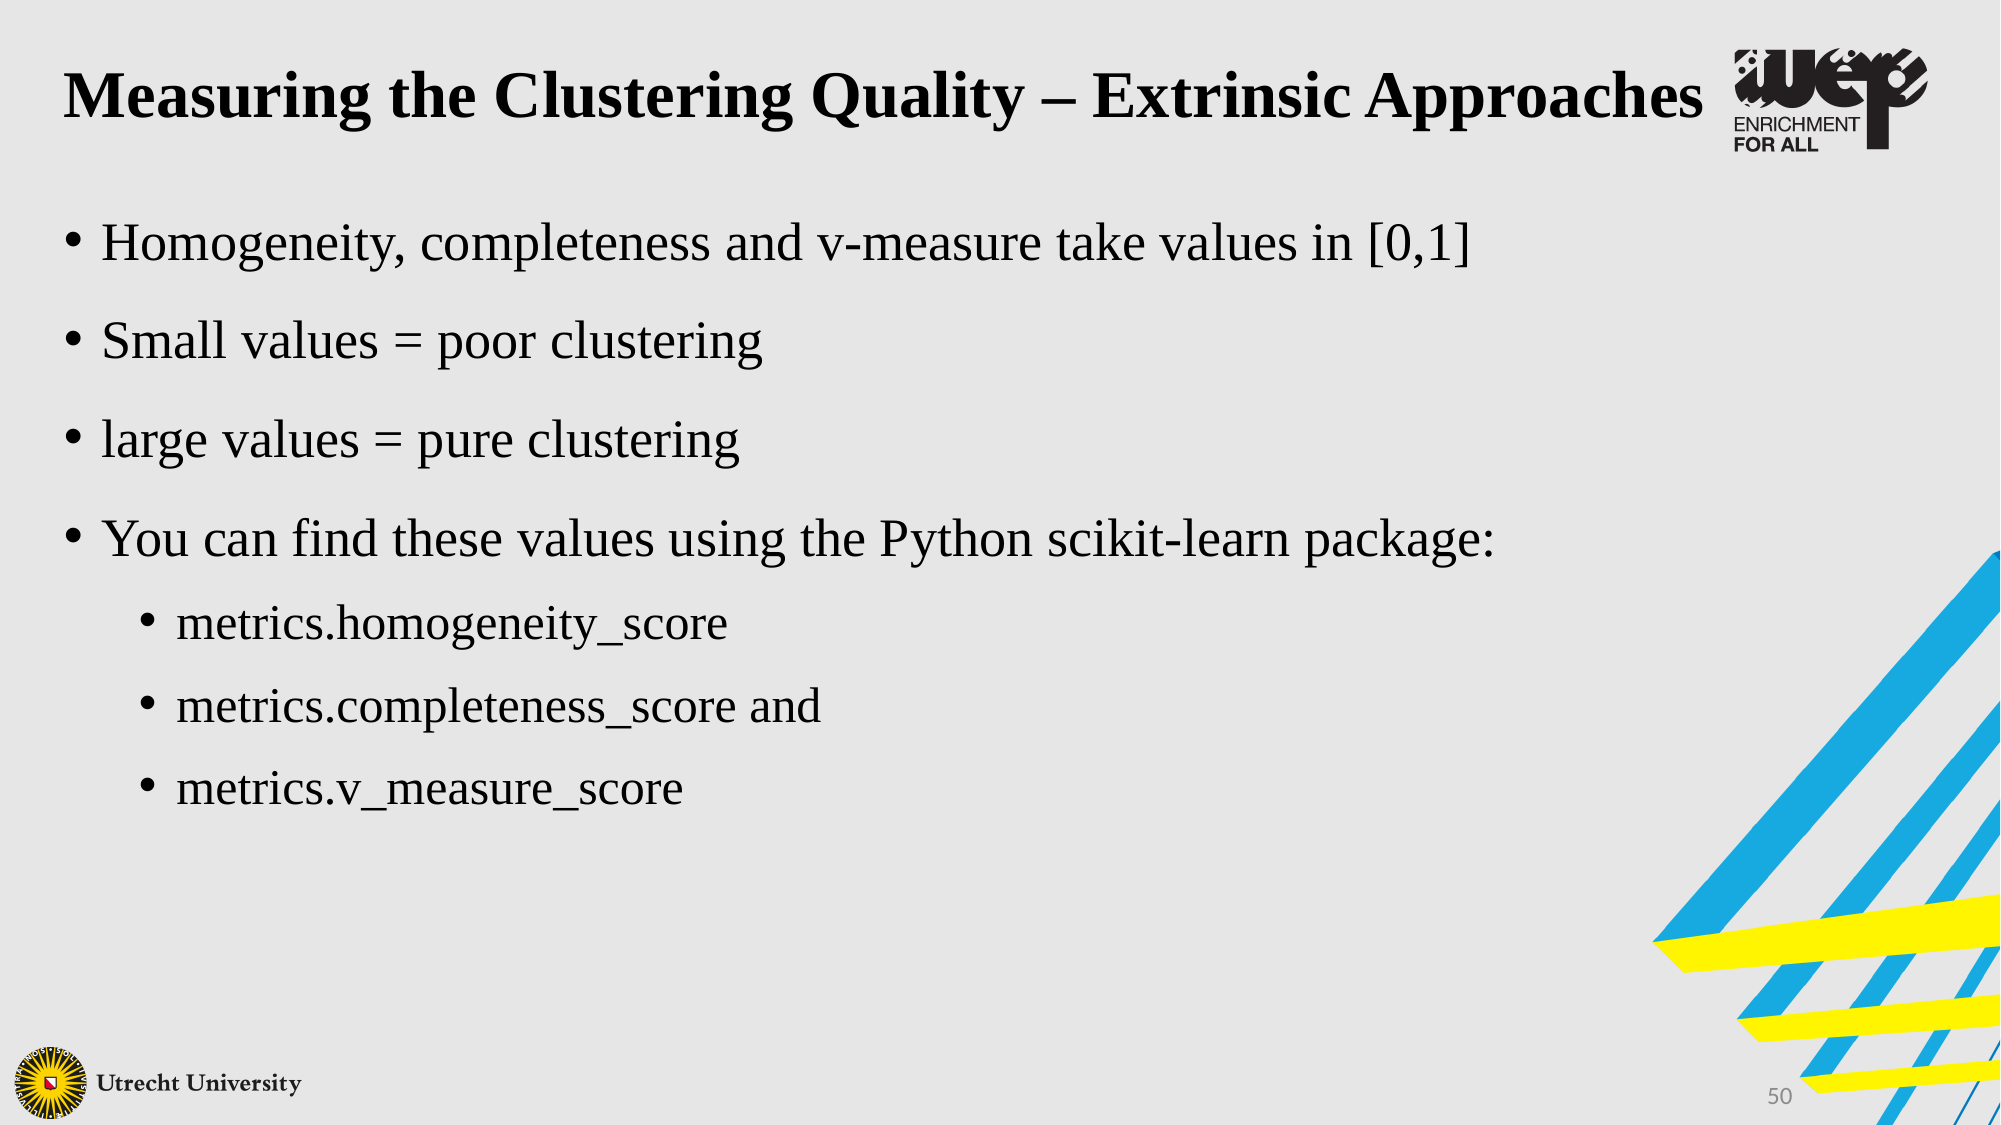

Measuring the Clustering Quality – Extrinsic Approaches
Homogeneity, completeness and v-measure take values in [0,1]
Small values = poor clustering
large values = pure clustering
You can find these values using the Python scikit-learn package:
metrics.homogeneity_score
metrics.completeness_score and
metrics.v_measure_score
50